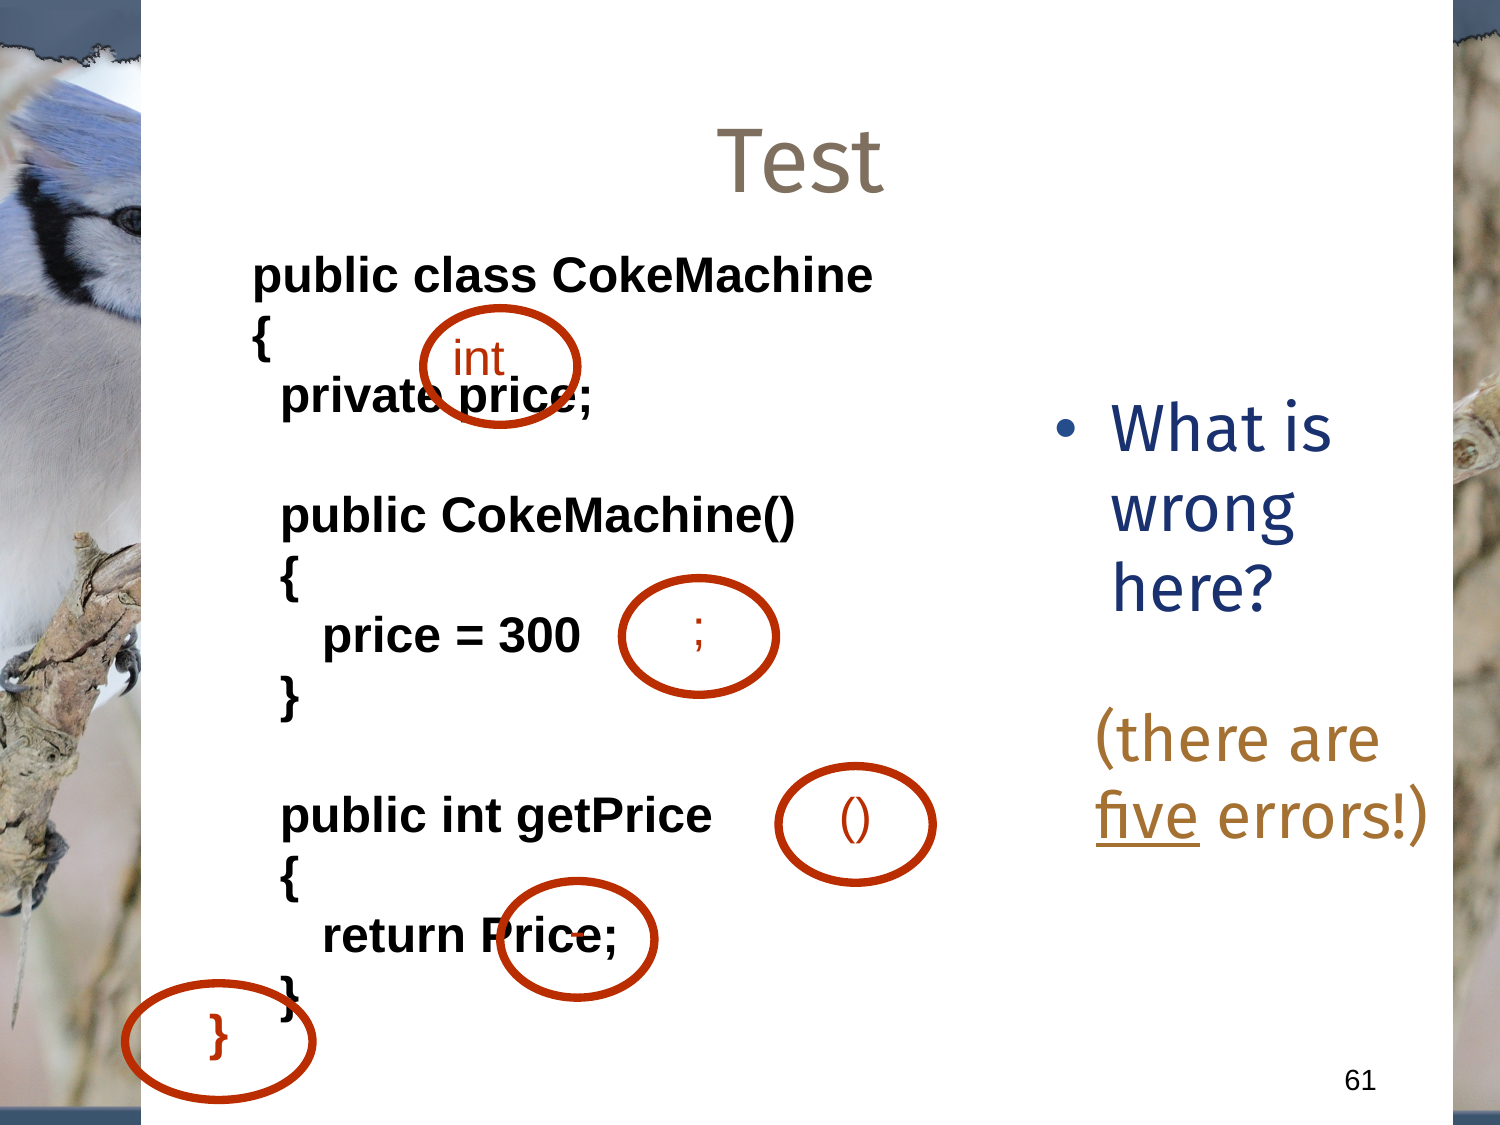

# Test
public class CokeMachine
{
  private price;

  public CokeMachine()
  {
     price = 300
  }

  public int getPrice
  {
     return Price;
  }
int
What is wrong here?
;
(there are five errors!)
()
-
}